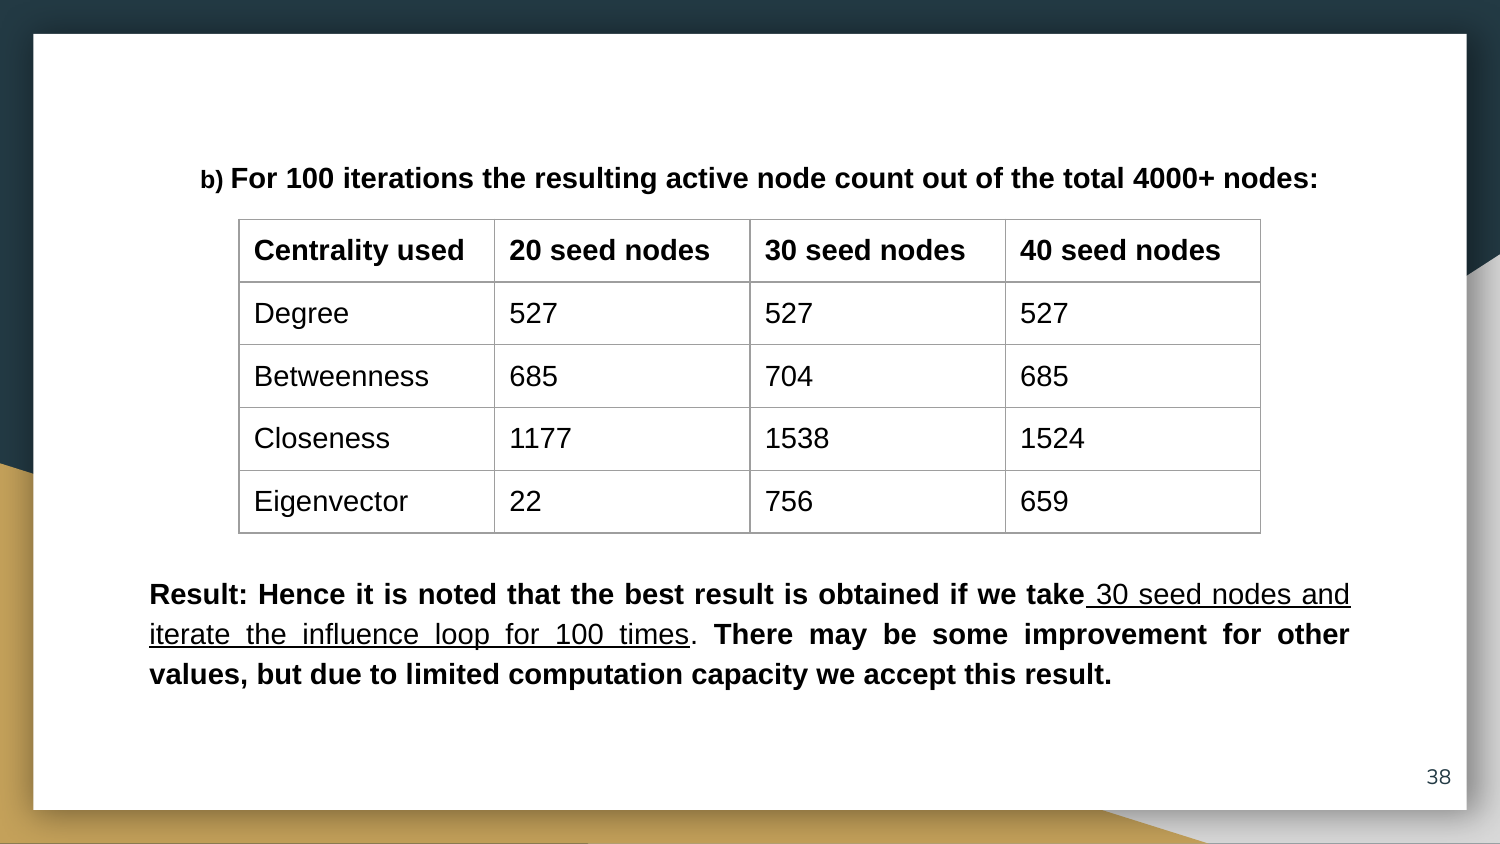

# b) For 100 iterations the resulting active node count out of the total 4000+ nodes:

| Centrality used | 20 seed nodes | 30 seed nodes | 40 seed nodes |
| --- | --- | --- | --- |
| Degree | 527 | 527 | 527 |
| Betweenness | 685 | 704 | 685 |
| Closeness | 1177 | 1538 | 1524 |
| Eigenvector | 22 | 756 | 659 |
Result: Hence it is noted that the best result is obtained if we take 30 seed nodes and iterate the influence loop for 100 times. There may be some improvement for other values, but due to limited computation capacity we accept this result.

38